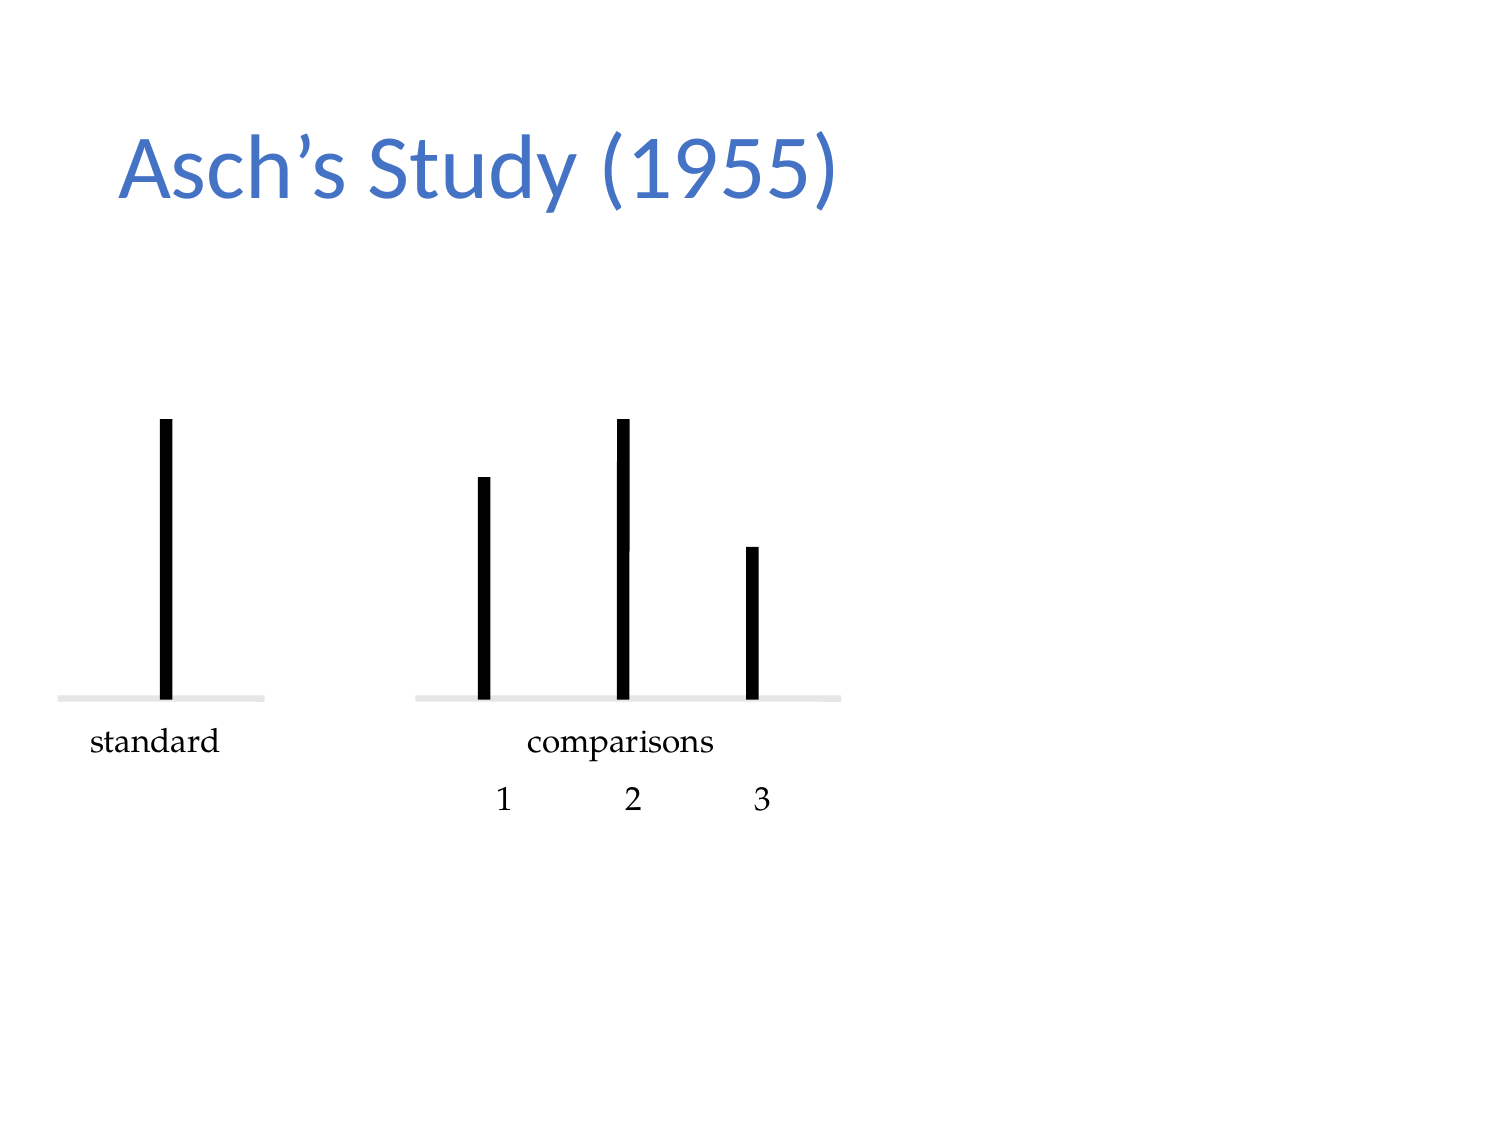

# Asch’s Study (1955)

standard
comparisons
1
2
3